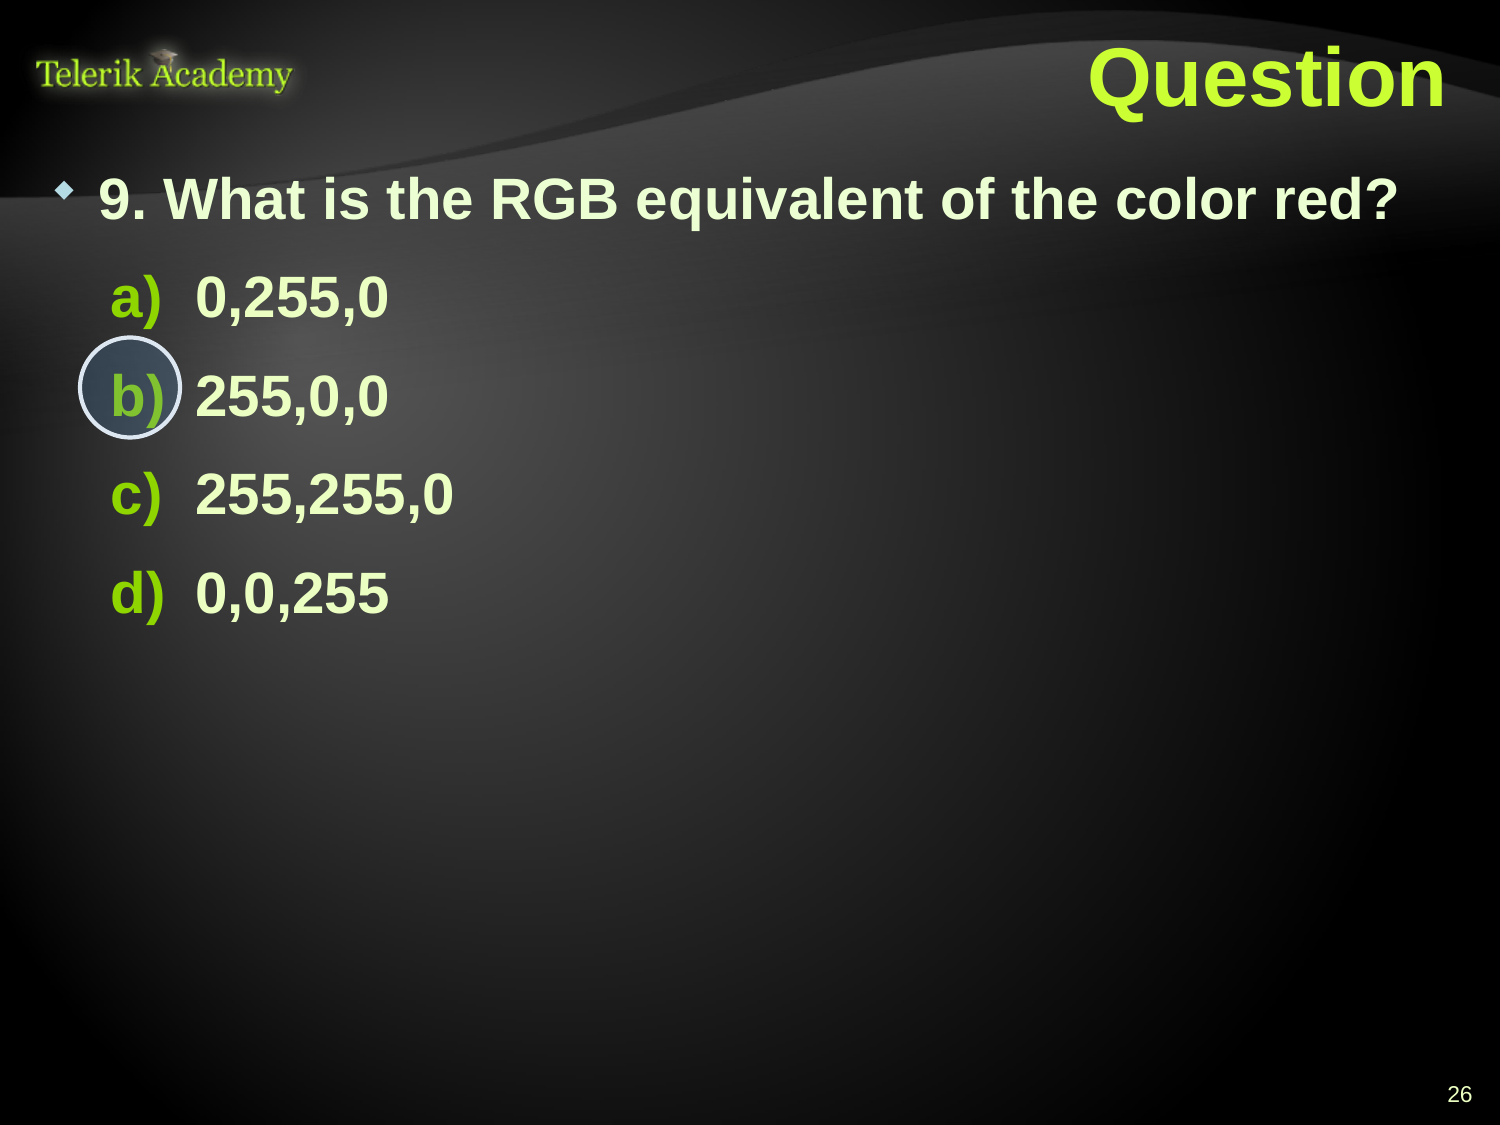

# Question
9. What is the RGB equivalent of the color red?
0,255,0
255,0,0
255,255,0
0,0,255

26